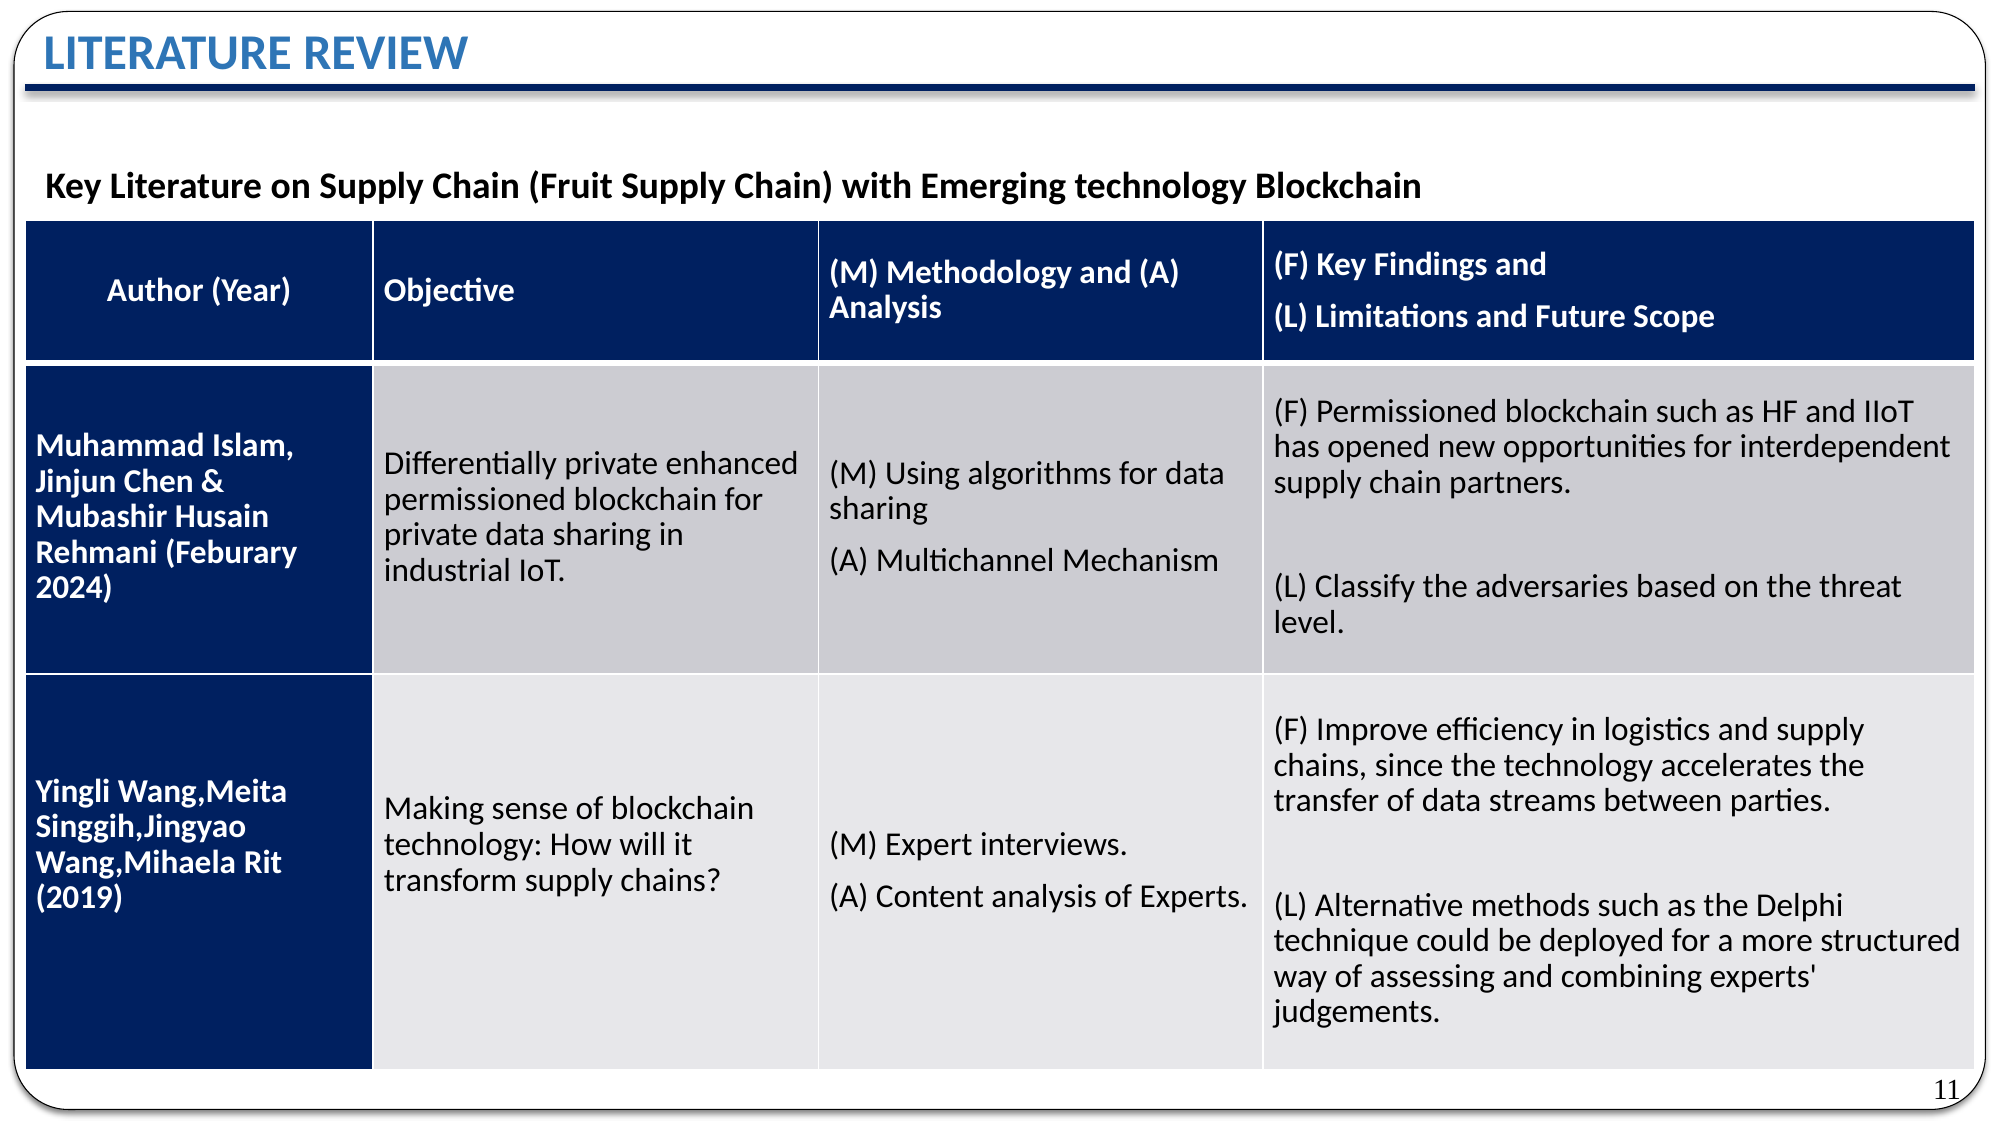

LITERATURE REVIEW
Key Literature on Supply Chain (Fruit Supply Chain) with Emerging technology Blockchain
| Author (Year) | Objective | (M) Methodology and (A) Analysis | (F) Key Findings and (L) Limitations and Future Scope |
| --- | --- | --- | --- |
| Muhammad Islam, Jinjun Chen & Mubashir Husain Rehmani (Feburary 2024) | Differentially private enhanced permissioned blockchain for private data sharing in industrial IoT. | (M) Using algorithms for data sharing (A) Multichannel Mechanism | (F) Permissioned blockchain such as HF and IIoT has opened new opportunities for interdependent supply chain partners. (L) Classify the adversaries based on the threat level. |
| Yingli Wang,Meita Singgih,Jingyao Wang,Mihaela Rit (2019) | Making sense of blockchain technology: How will it transform supply chains? | (M) Expert interviews. (A) Content analysis of Experts. | (F) Improve efficiency in logistics and supply chains, since the technology accelerates the transfer of data streams between parties. (L) Alternative methods such as the Delphi technique could be deployed for a more structured way of assessing and combining experts' judgements. |
11